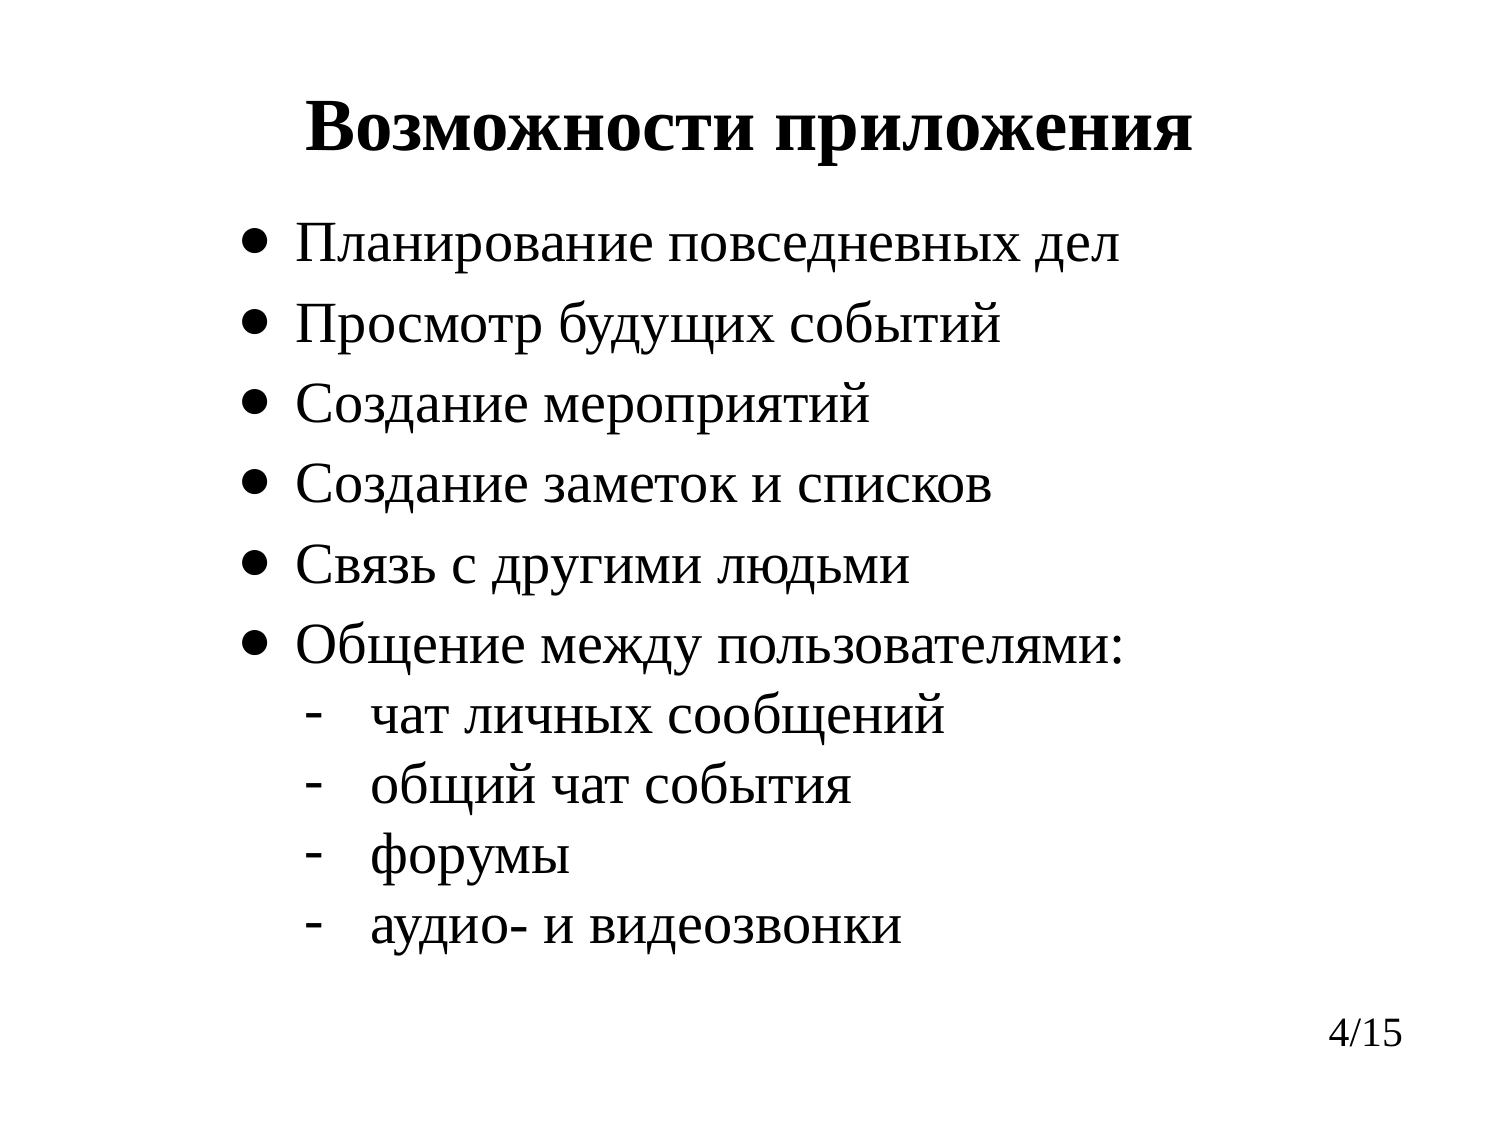

# Возможности приложения
Планирование повседневных дел
Просмотр будущих событий
Создание мероприятий
Создание заметок и списков
Связь с другими людьми
Общение между пользователями:
чат личных сообщений
общий чат события
форумы
аудио- и видеозвонки
4/15